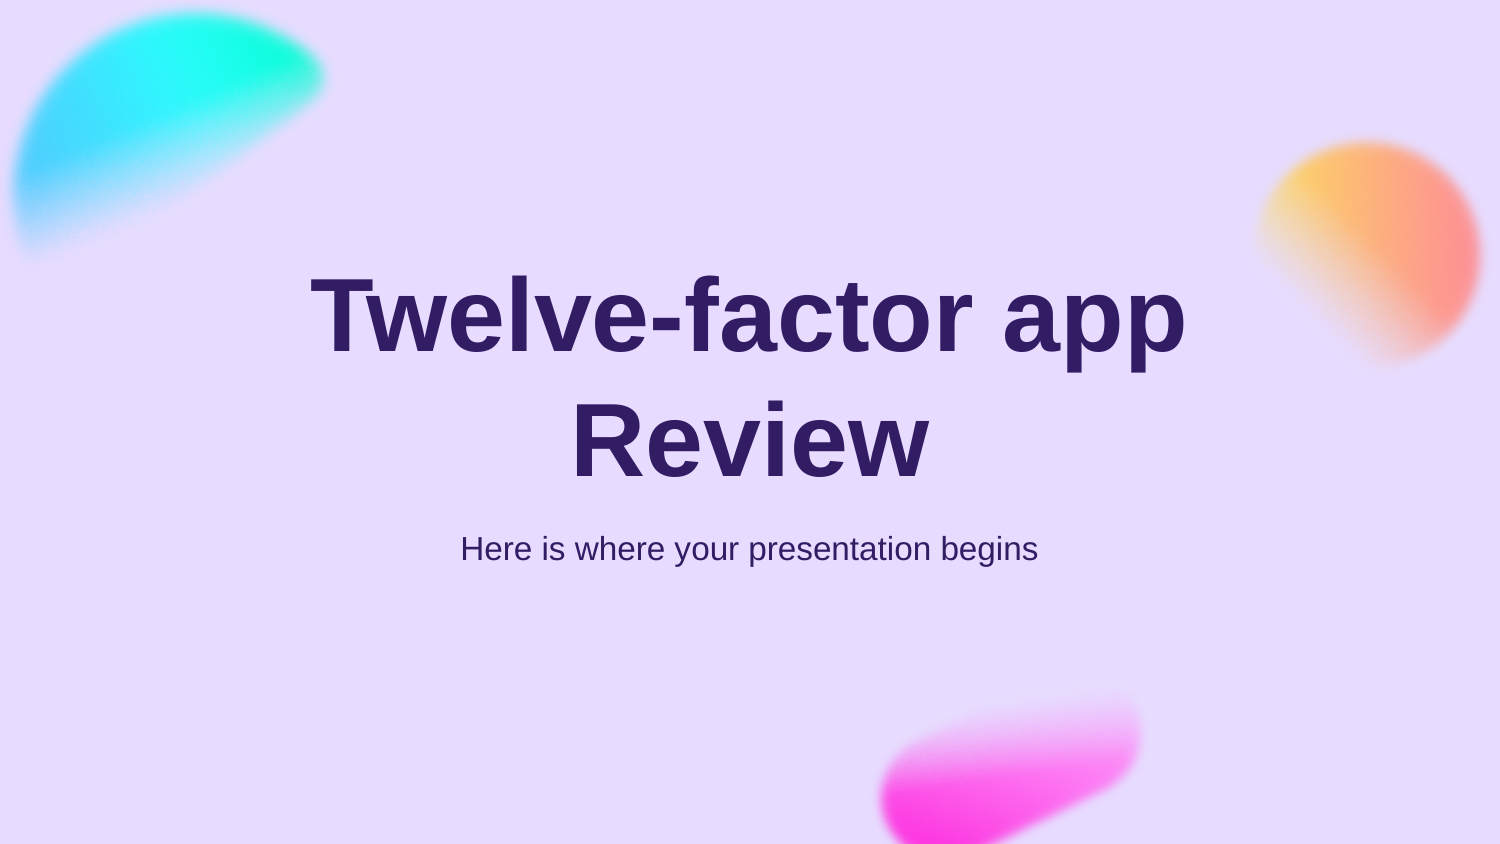

# Twelve-factor app Review
Here is where your presentation begins